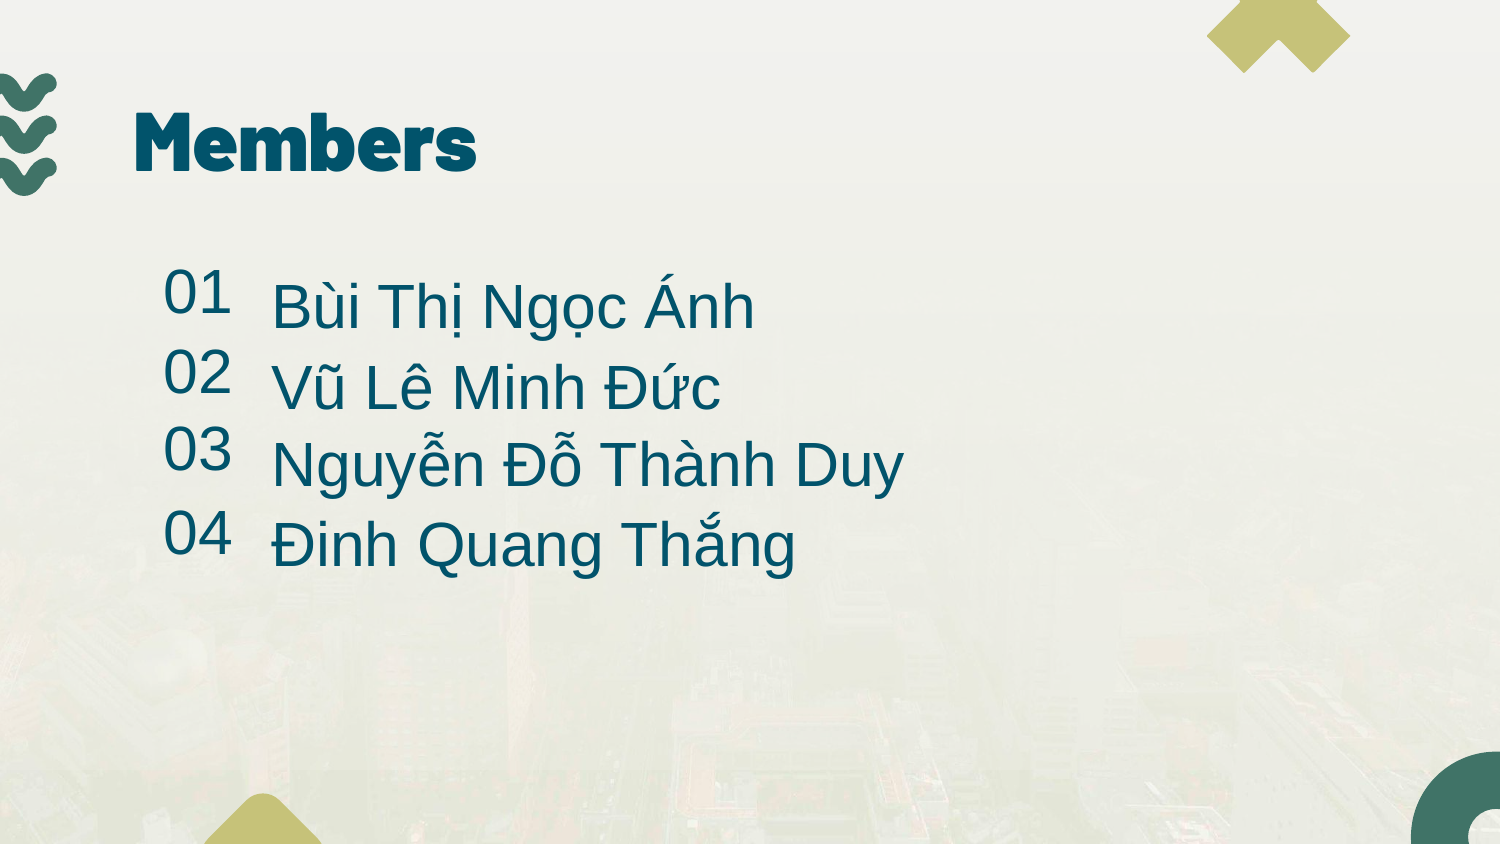

# Members
01
Bùi Thị Ngọc Ánh
02
Vũ Lê Minh Đức
03
Nguyễn Đỗ Thành Duy
Đinh Quang Thắng
04